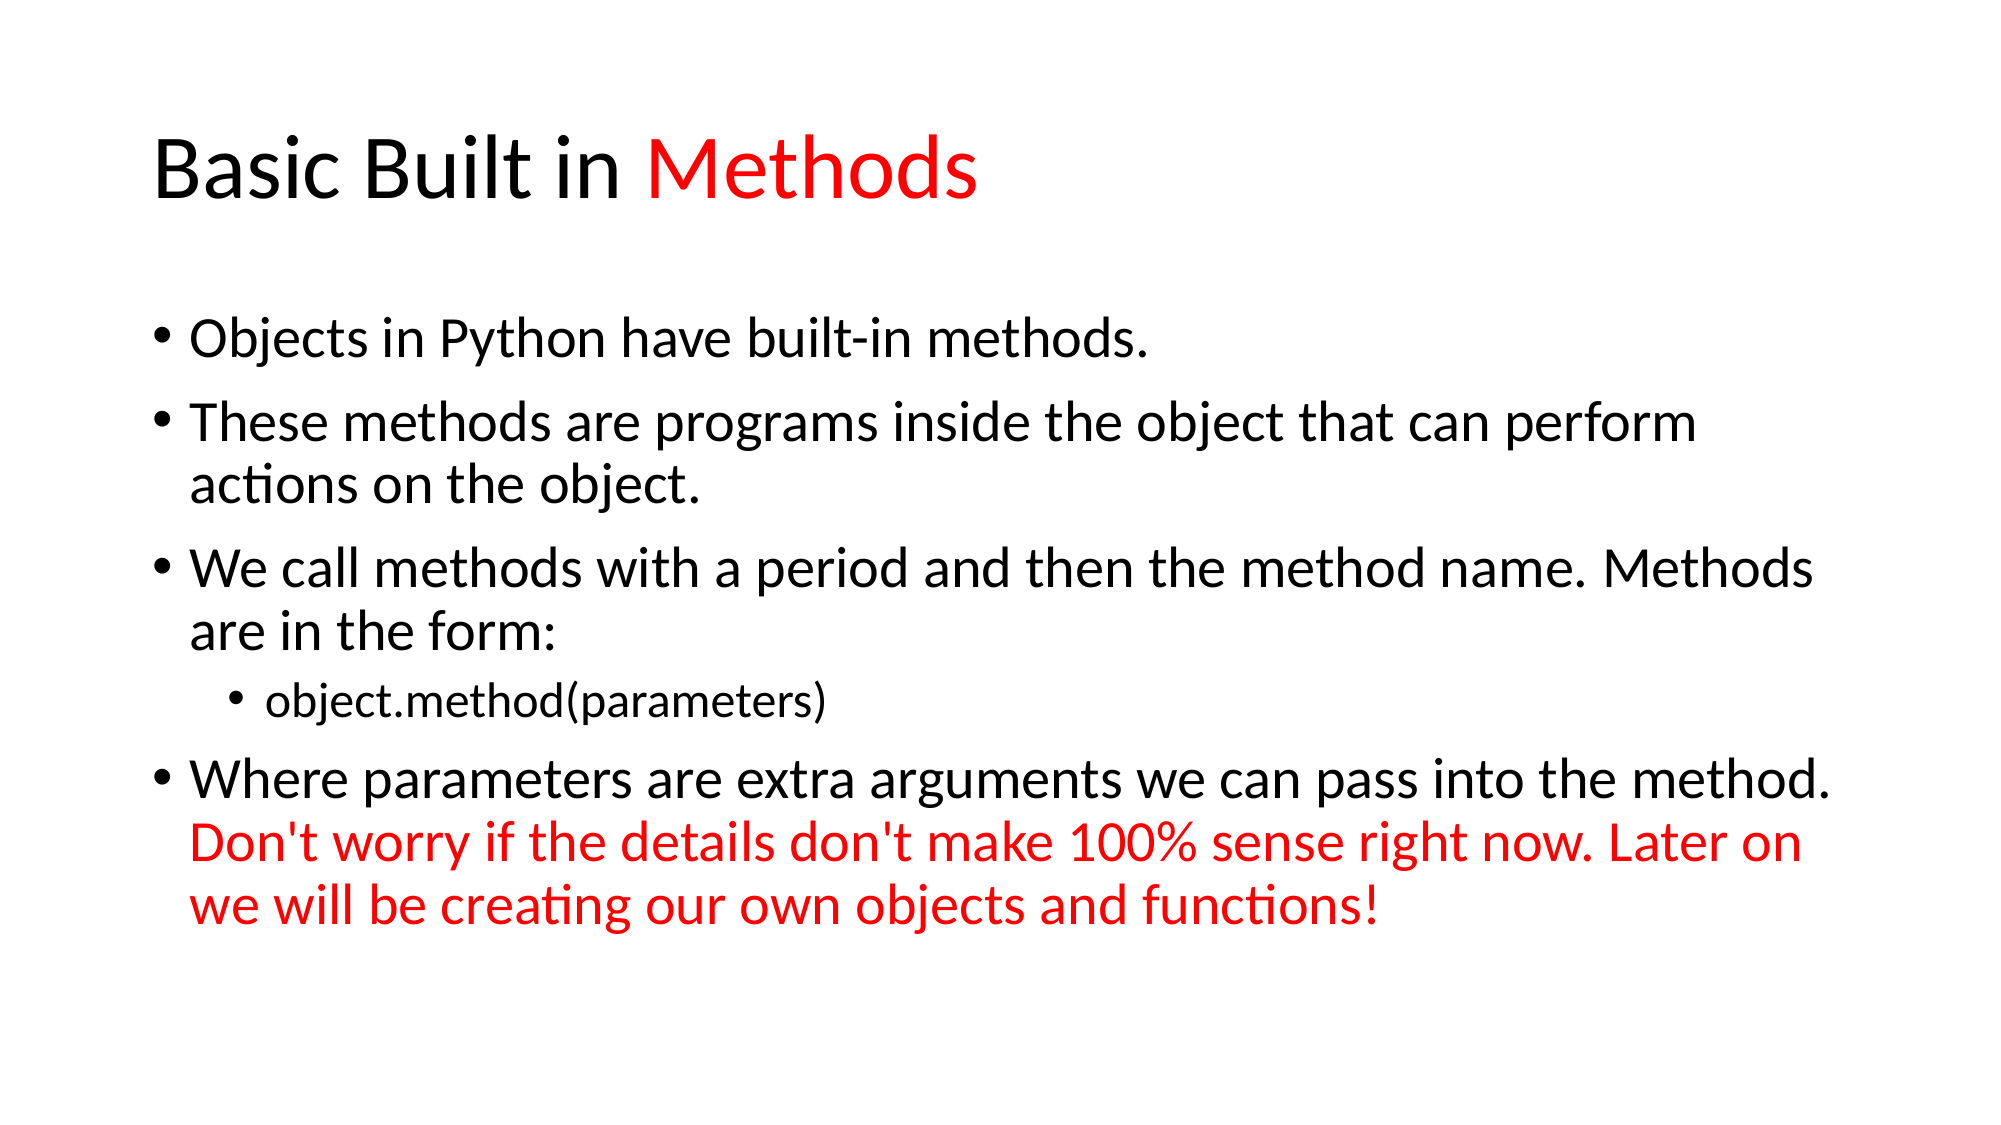

# Basic Built in Methods
Objects in Python have built-in methods.
These methods are programs inside the object that can perform actions on the object.
We call methods with a period and then the method name. Methods are in the form:
object.method(parameters)
Where parameters are extra arguments we can pass into the method. Don't worry if the details don't make 100% sense right now. Later on we will be creating our own objects and functions!